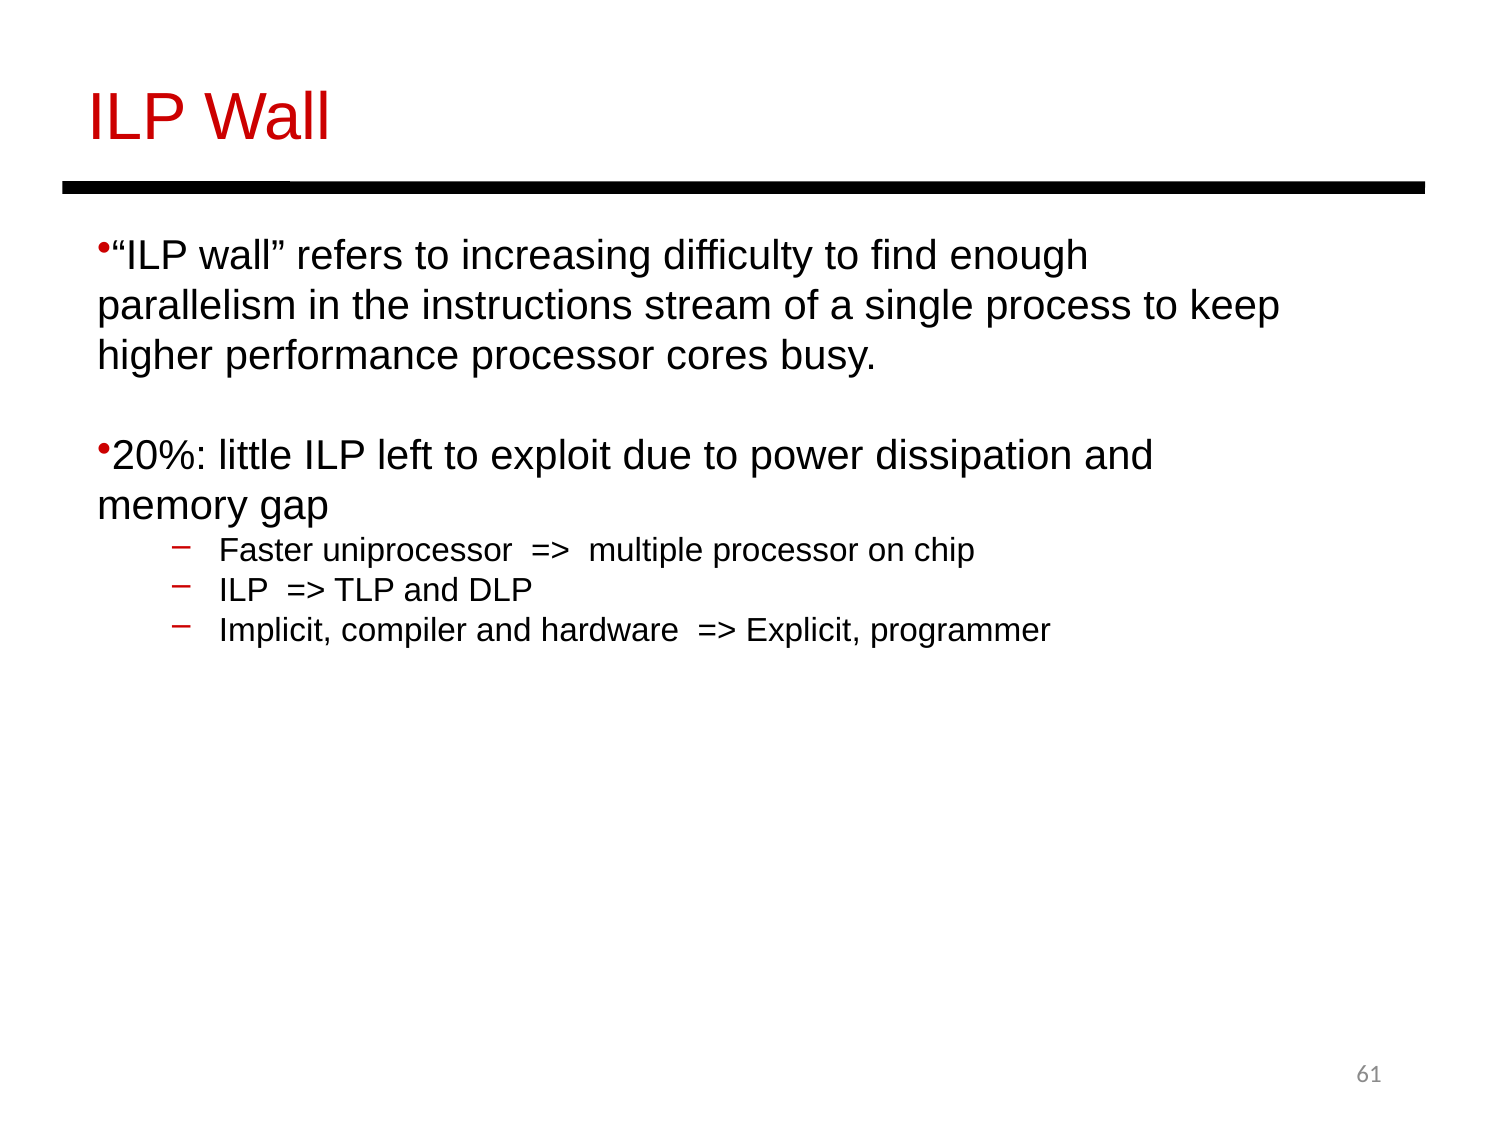

ILP Wall

“ILP wall” refers to increasing difficulty to find enough parallelism in the instructions stream of a single process to keep higher performance processor cores busy.

20%: little ILP left to exploit due to power dissipation and memory gap
Faster uniprocessor  =>  multiple processor on chip
ILP  => TLP and DLP
Implicit, compiler and hardware  => Explicit, programmer
61